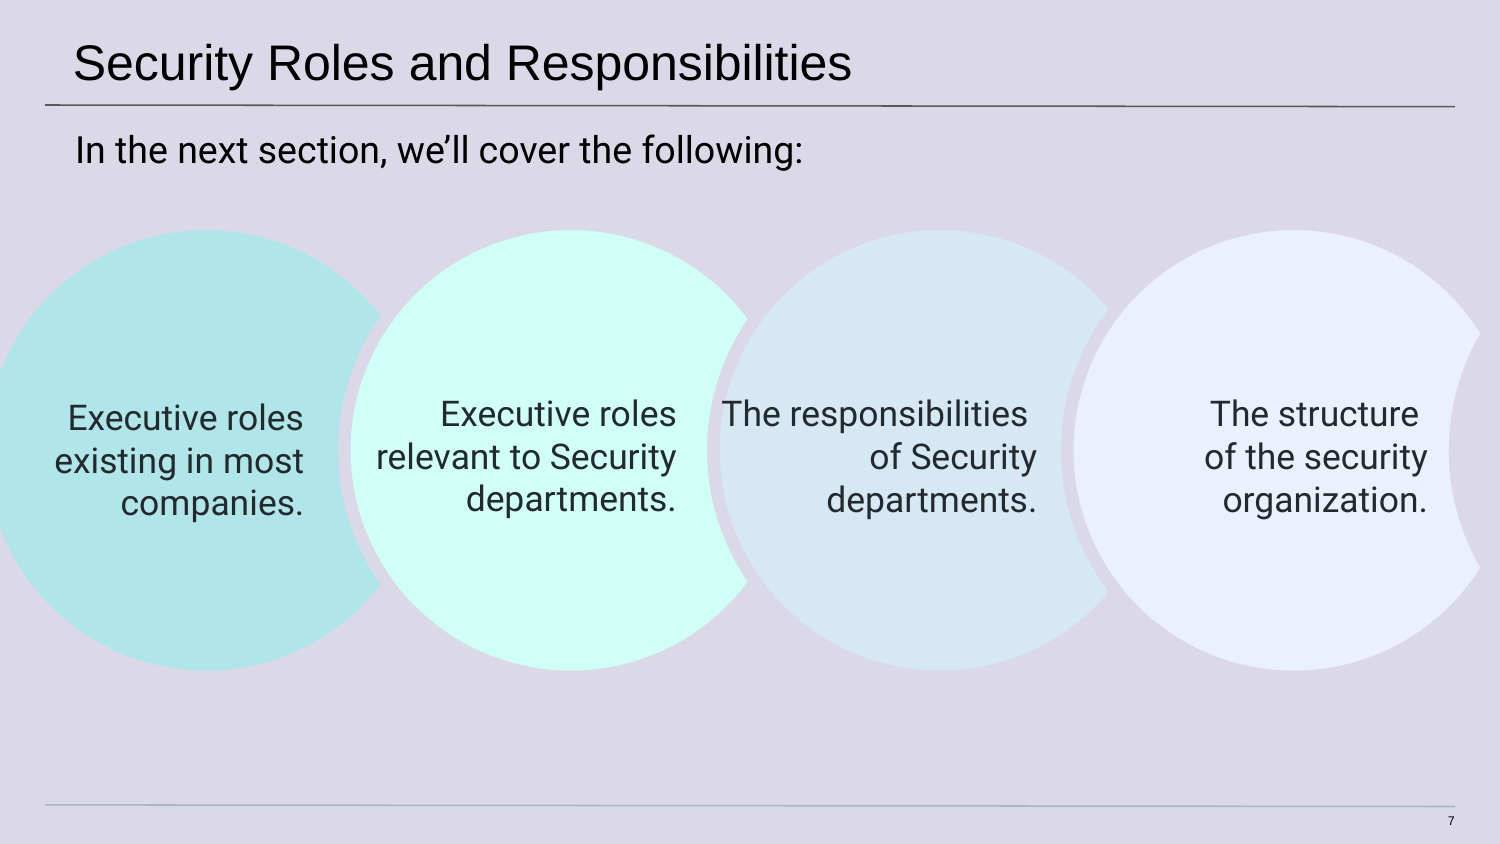

# Security Roles and Responsibilities
In the next section, we’ll cover the following:

The responsibilities
of Security departments.
The structure
of the security organization.
Executive roles relevant to Security departments.
Executive roles existing in most companies.

7